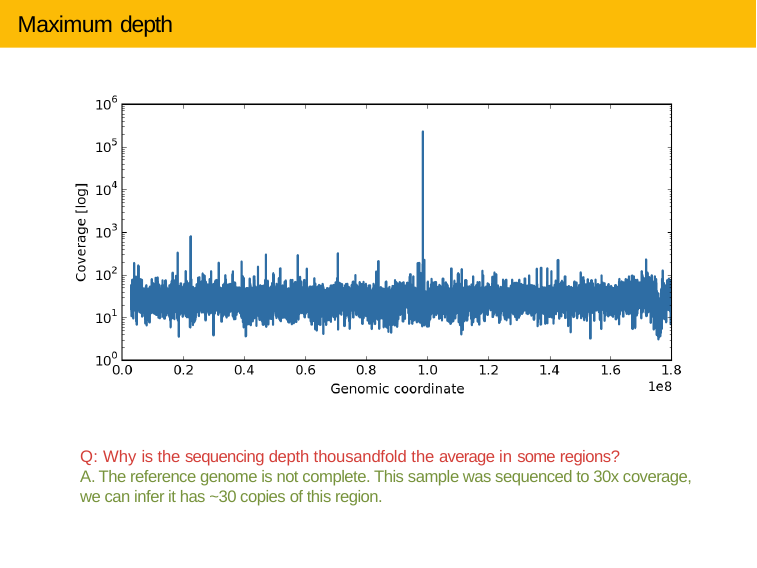

# Maximum depth

Q: Why is the sequencing depth thousandfold the average in some regions?
A. The reference genome is not complete. This sample was sequenced to 30x coverage, we can infer it has ~30 copies of this region.